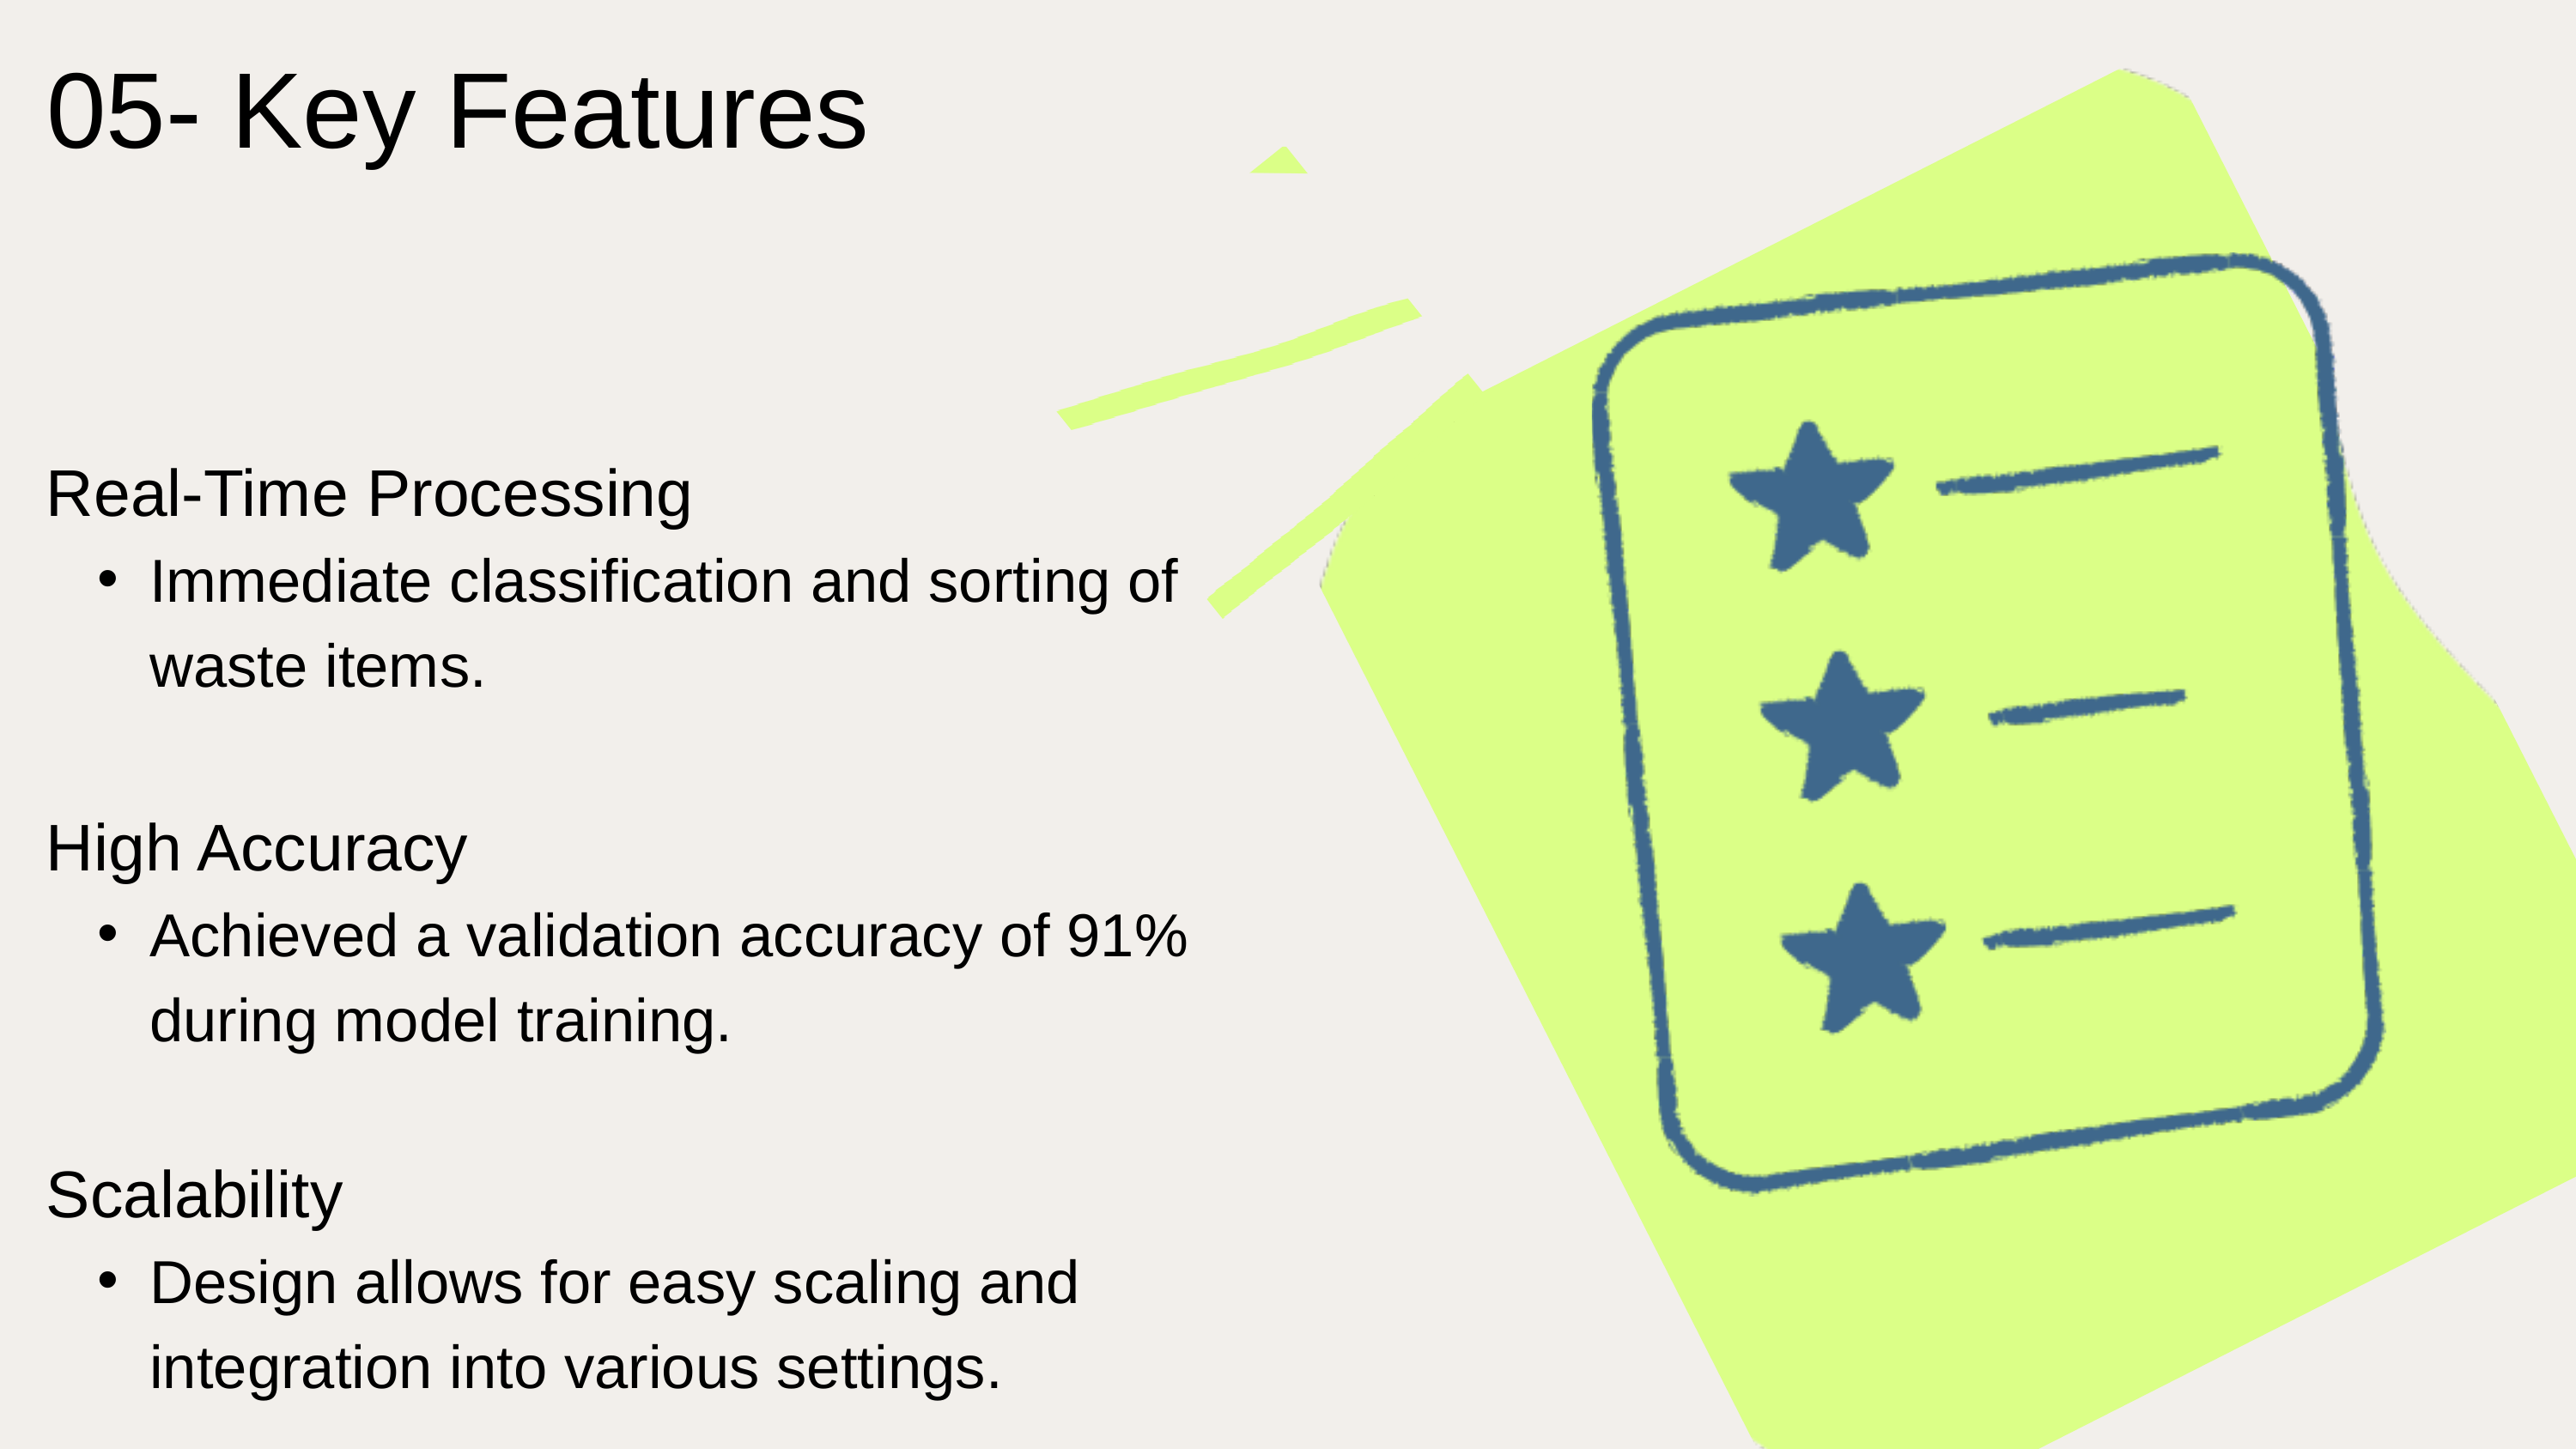

05- Key Features

Real-Time Processing
Immediate classification and sorting of waste items.

High Accuracy
Achieved a validation accuracy of 91% during model training.

Scalability
Design allows for easy scaling and integration into various settings.